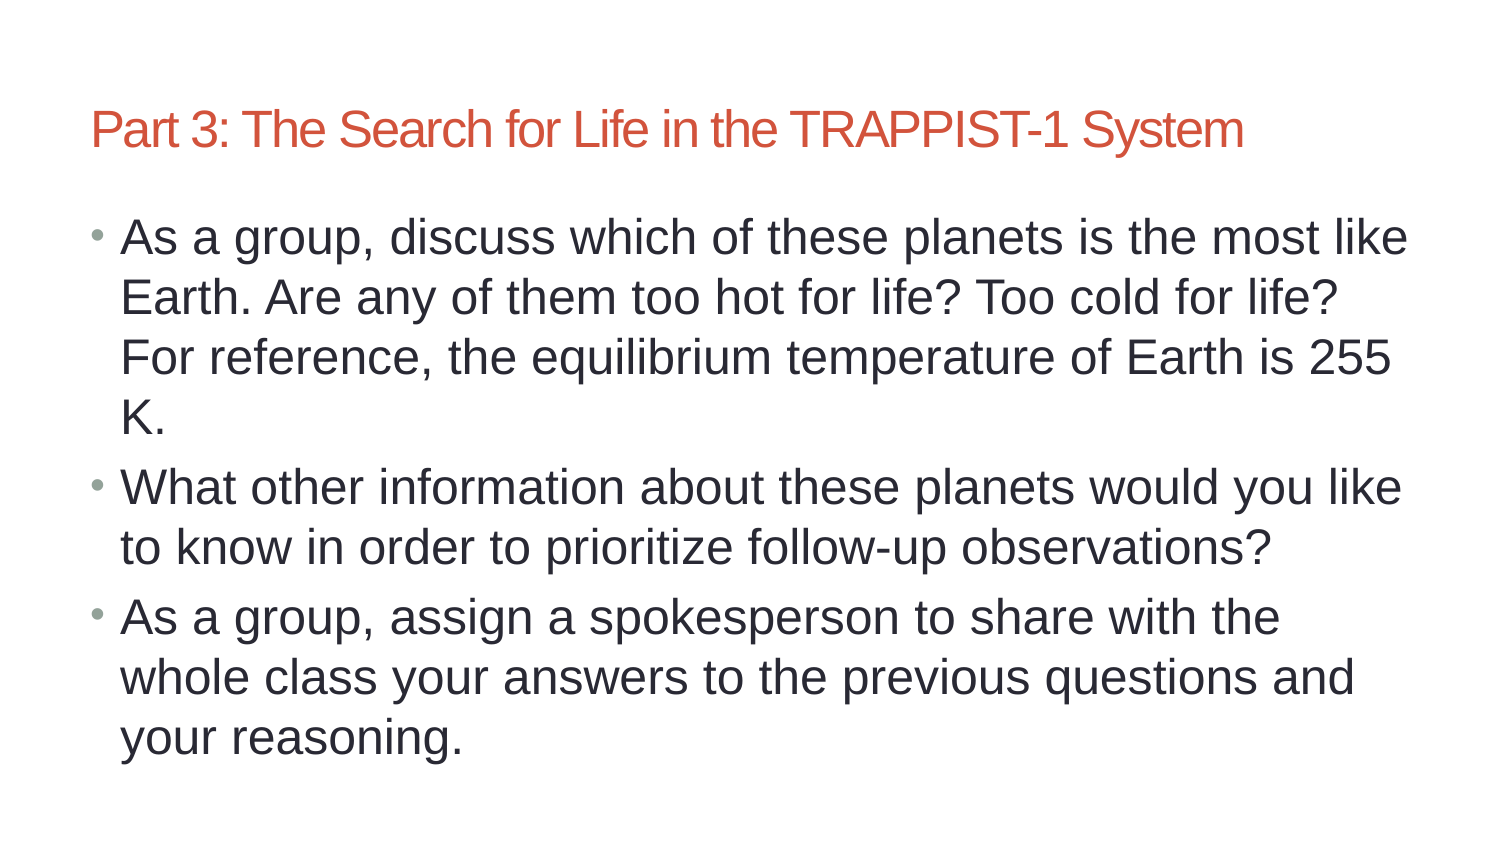

# Part 3: The Search for Life in the TRAPPIST-1 System
As a group, discuss which of these planets is the most like Earth. Are any of them too hot for life? Too cold for life? For reference, the equilibrium temperature of Earth is 255 K.
What other information about these planets would you like to know in order to prioritize follow-up observations?
As a group, assign a spokesperson to share with the whole class your answers to the previous questions and your reasoning.